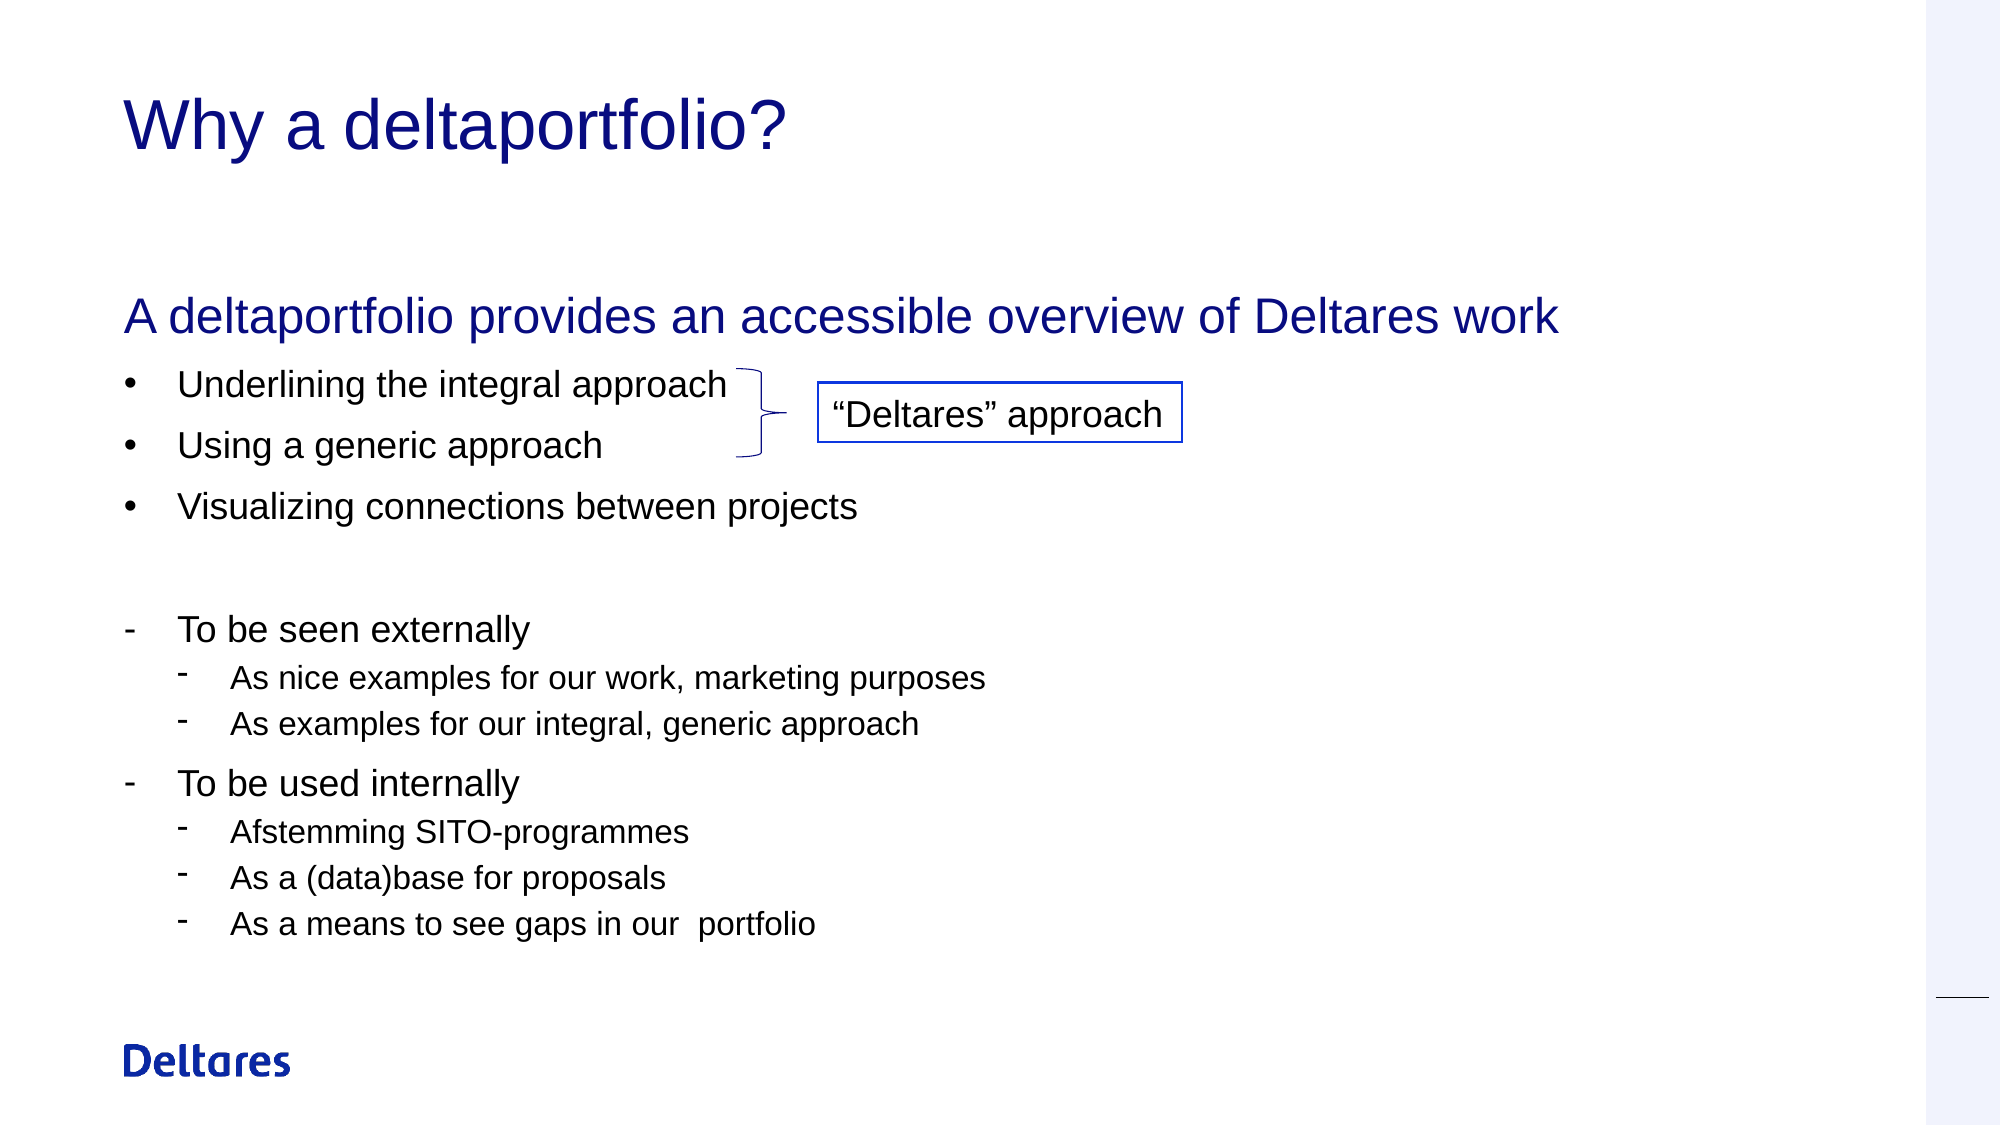

# Why a deltaportfolio?
A deltaportfolio provides an accessible overview of Deltares work
Underlining the integral approach
Using a generic approach
Visualizing connections between projects

To be seen externally
As nice examples for our work, marketing purposes
As examples for our integral, generic approach
To be used internally
Afstemming SITO-programmes
As a (data)base for proposals
As a means to see gaps in our  portfolio

“Deltares” approach